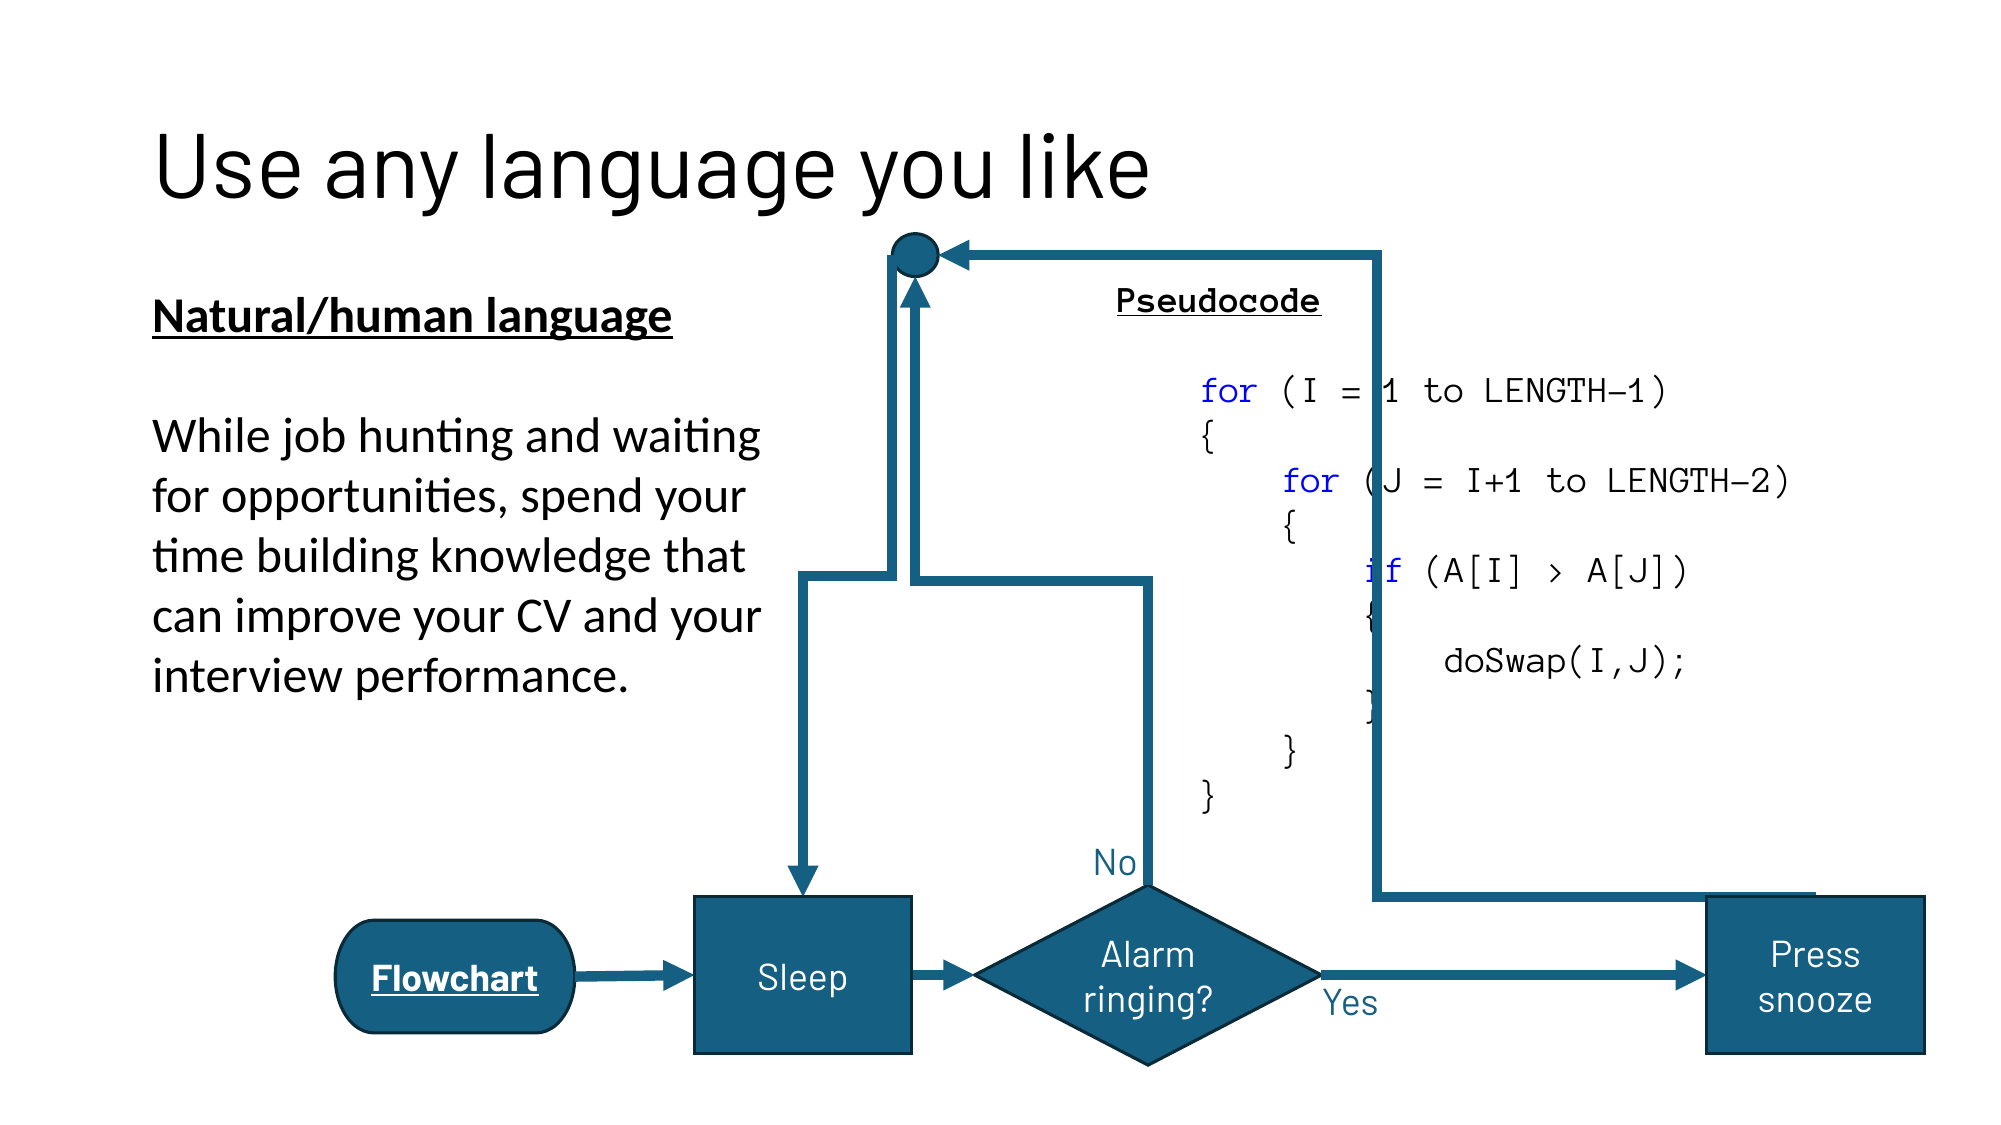

# Use any language you like

No
Alarm ringing?
Flowchart
Yes
Press snooze
Sleep
Pseudocode

    for (I = 1 to LENGTH-1)
    {
        for (J = I+1 to LENGTH-2)
        {
            if (A[I] > A[J])
            {
                doSwap(I,J);
            }
        }
    }
Natural/human language

While job hunting and waiting for opportunities, spend your time building knowledge that can improve your CV and your interview performance.